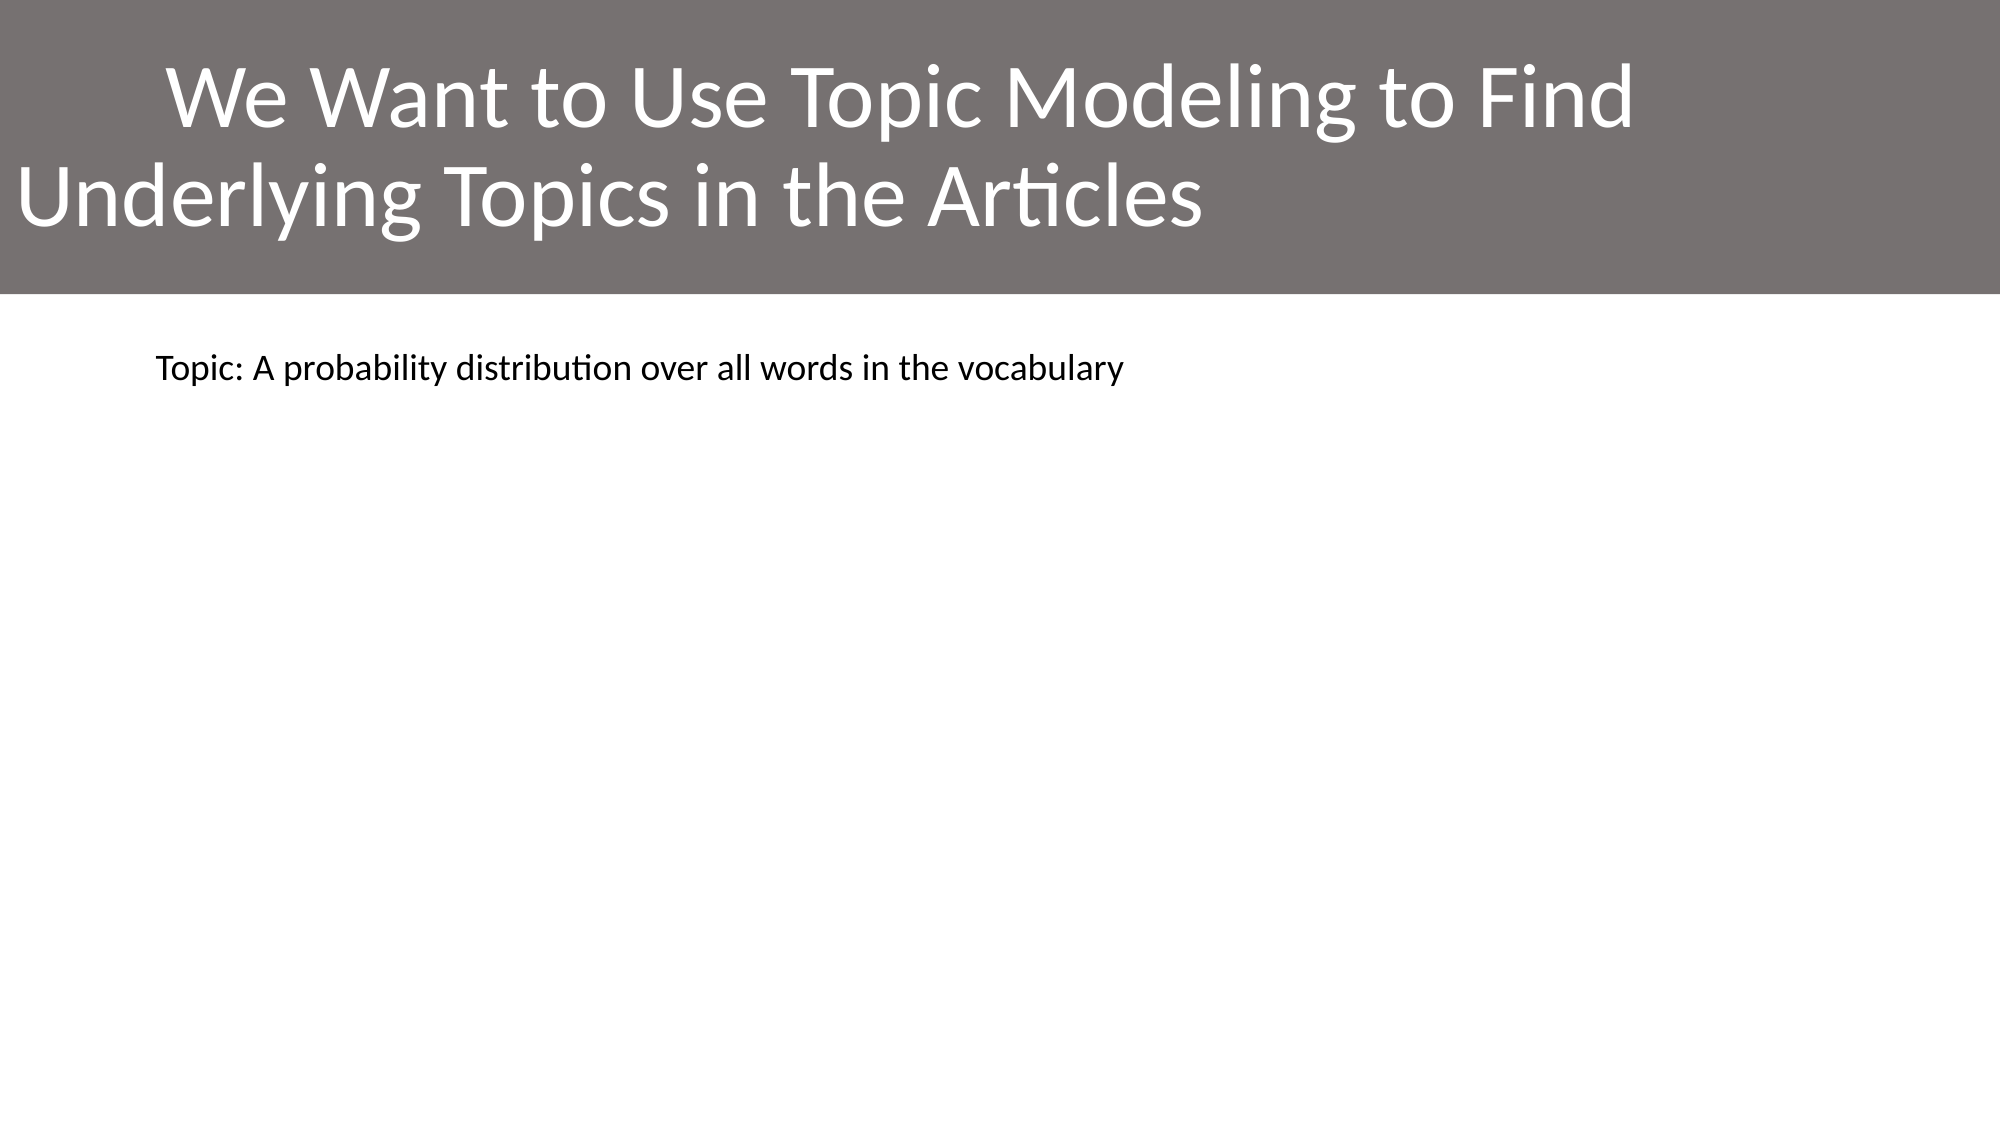

# We Want to Use Topic Modeling to Find 	Underlying Topics in the Articles
Topic: A probability distribution over all words in the vocabulary